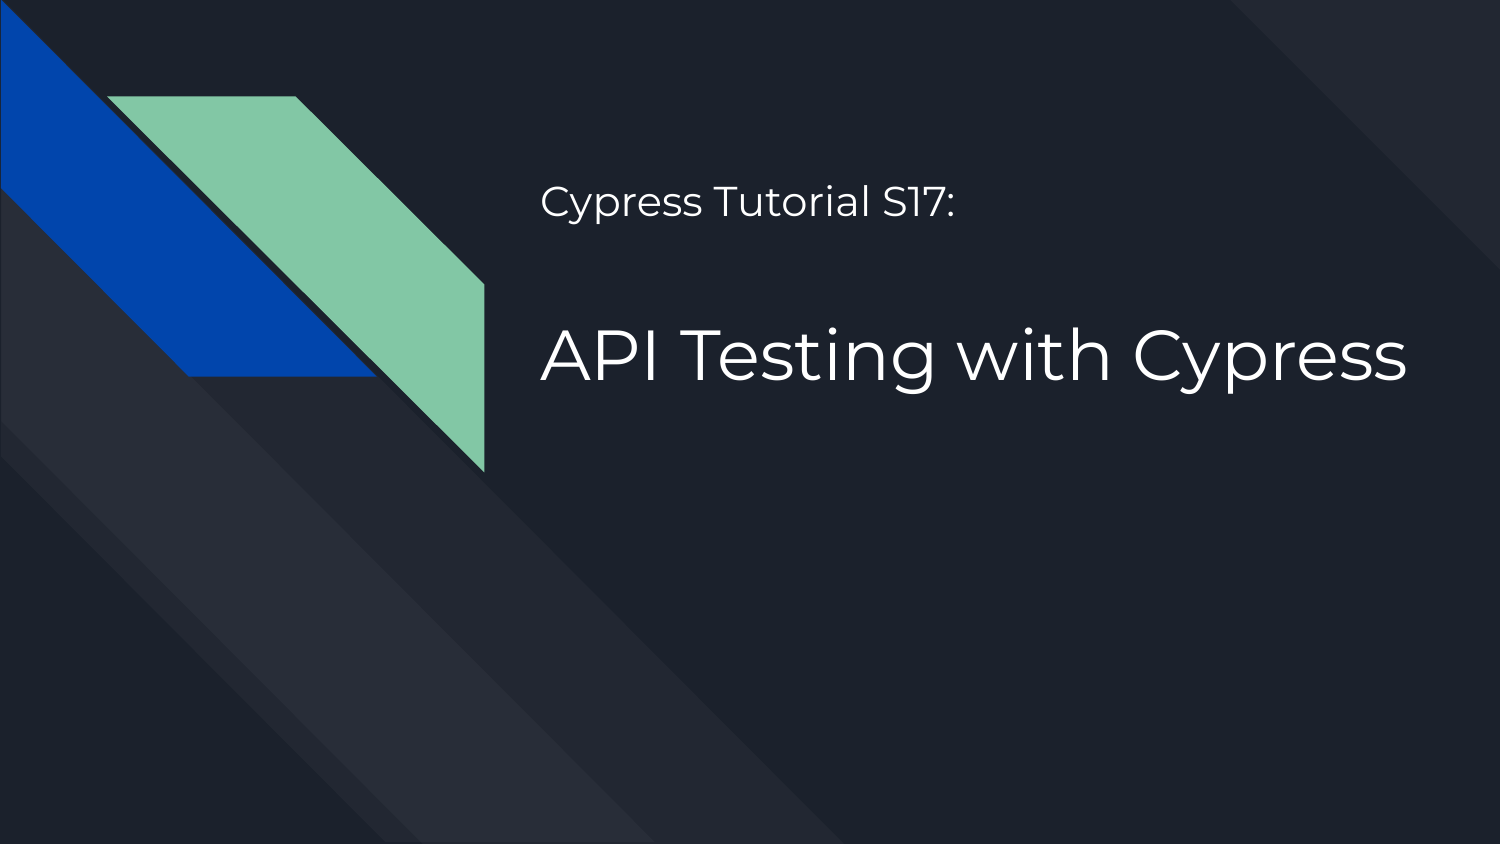

# Cypress Tutorial S17: API Testing with Cypress